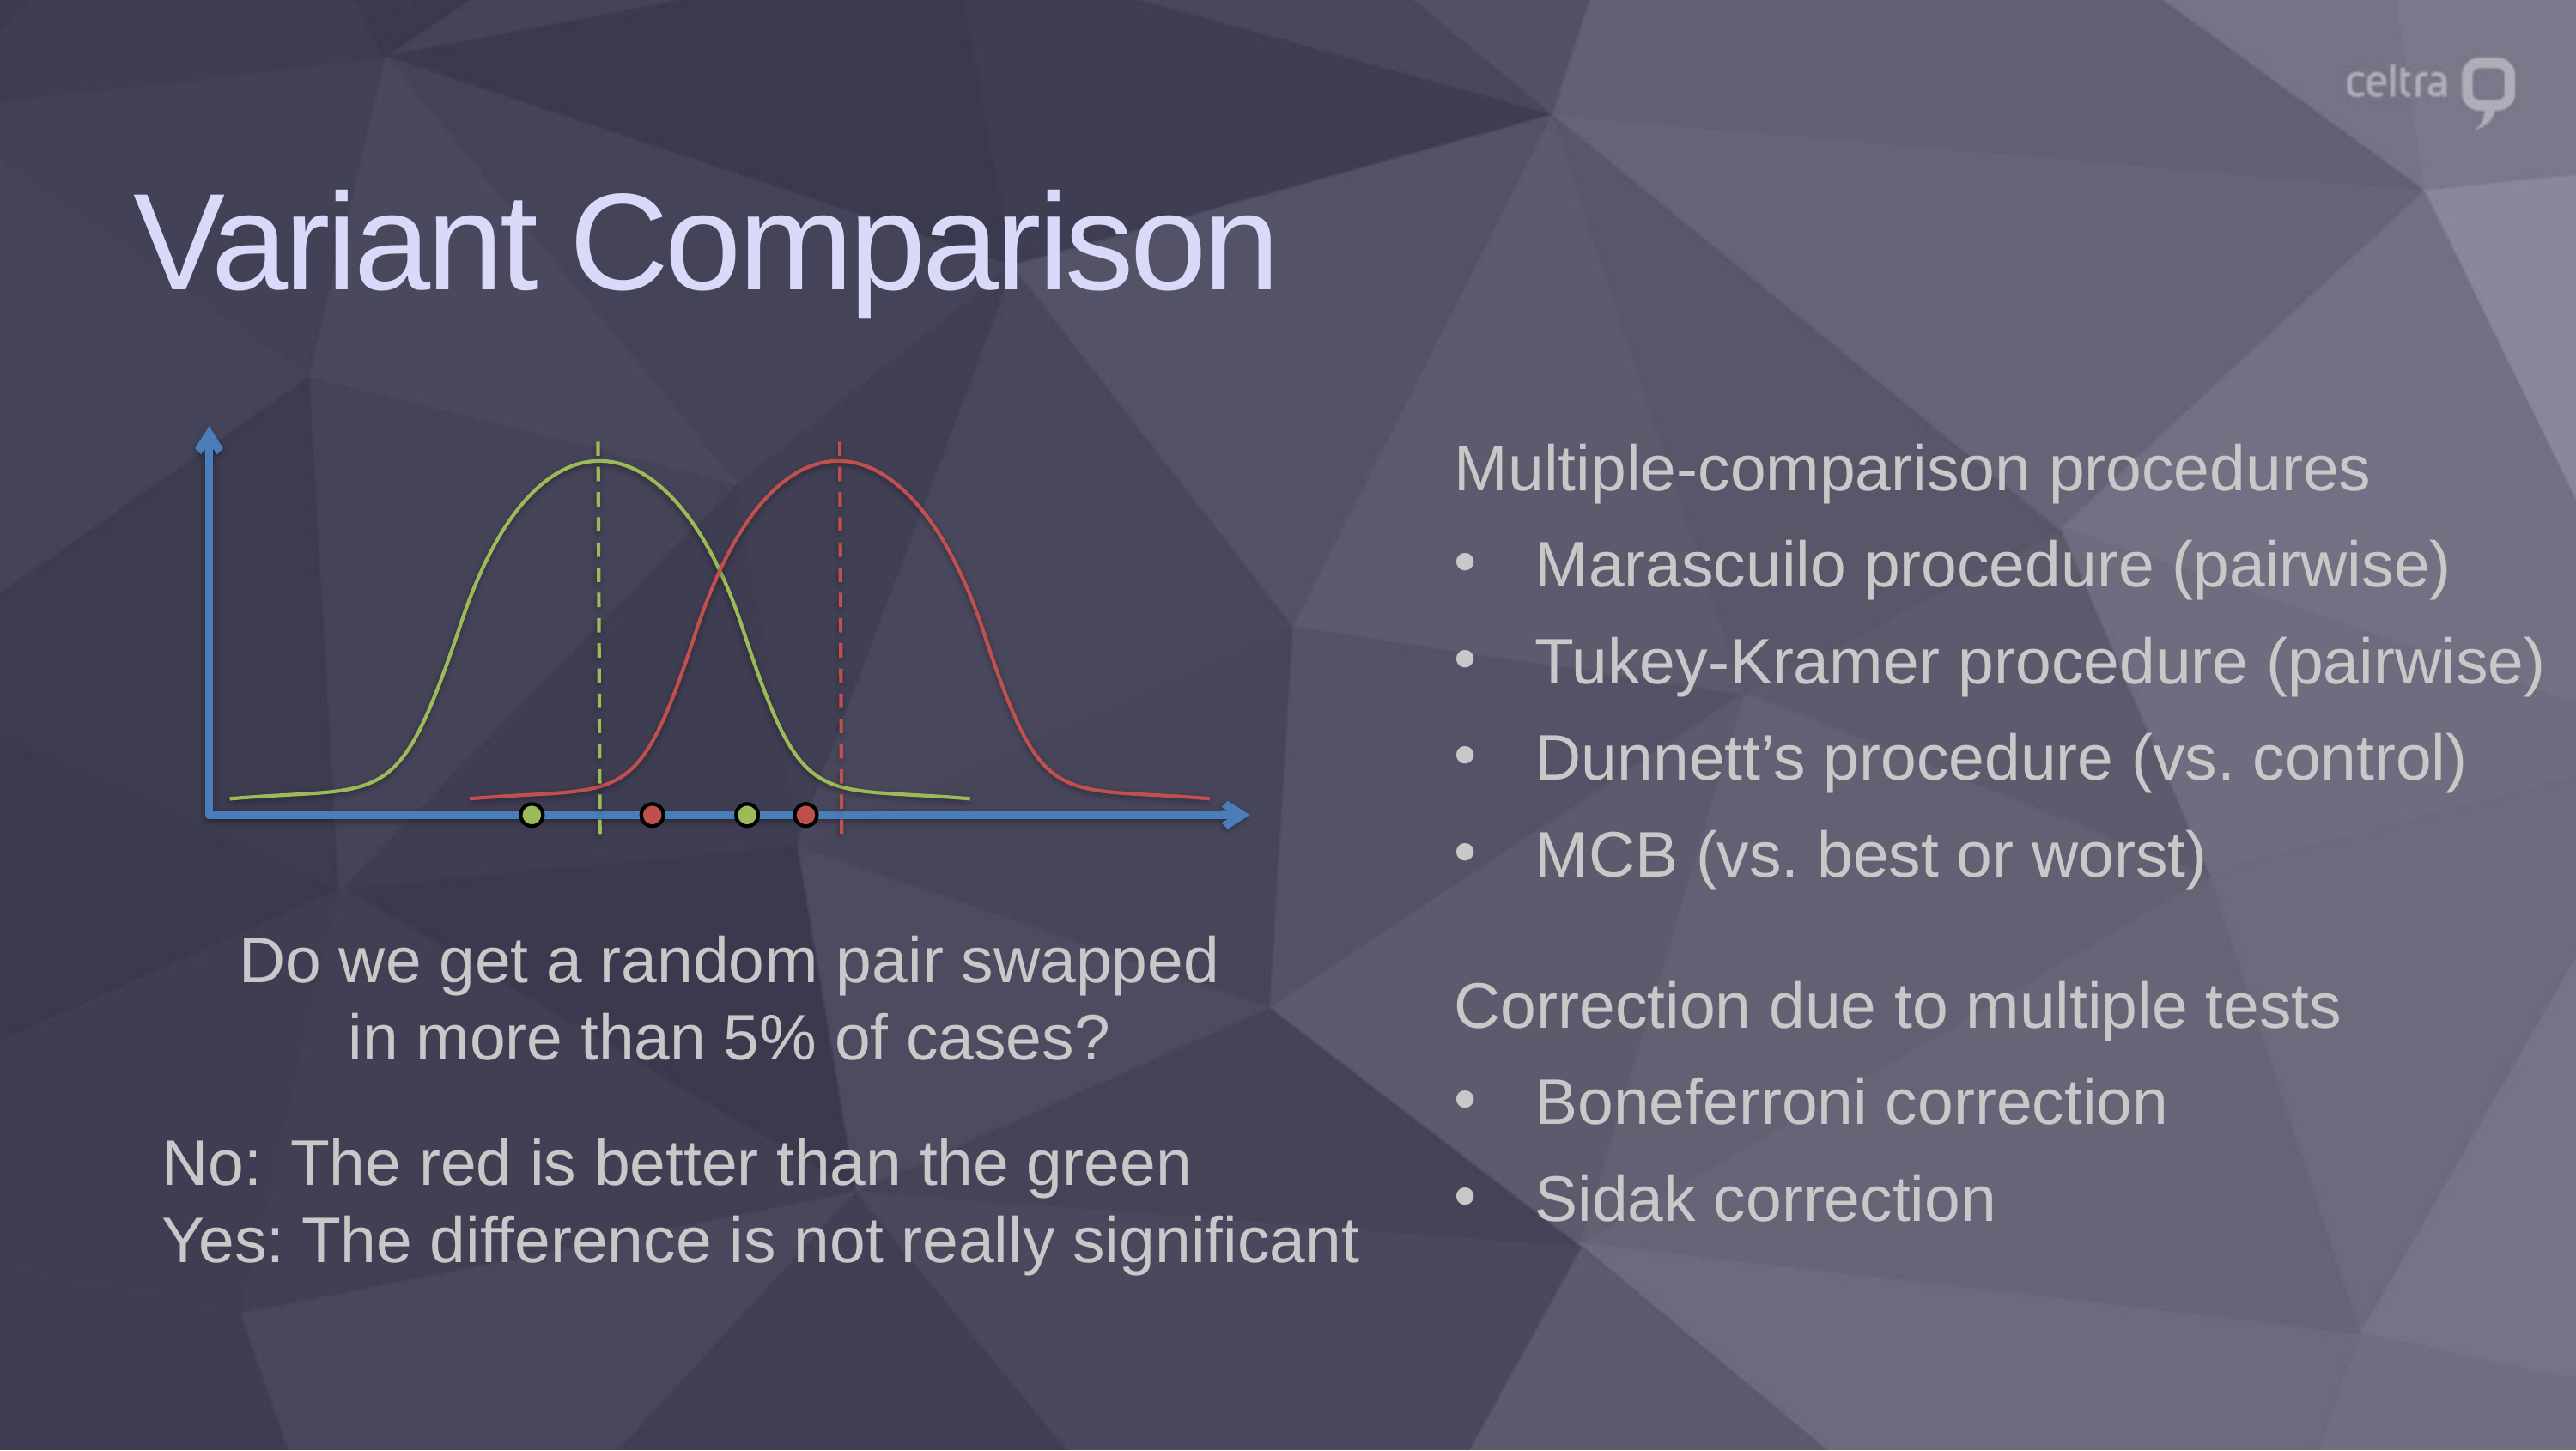

# Variant Comparison

Multiple-comparison procedures
Marascuilo procedure (pairwise)
Tukey-Kramer procedure (pairwise)
Dunnett’s procedure (vs. control)
MCB (vs. best or worst)

Do we get a random pair swapped
in more than 5% of cases?
Correction due to multiple tests
Boneferroni correction
Sidak correction
No: 	The red is better than the green
Yes: The difference is not really significant